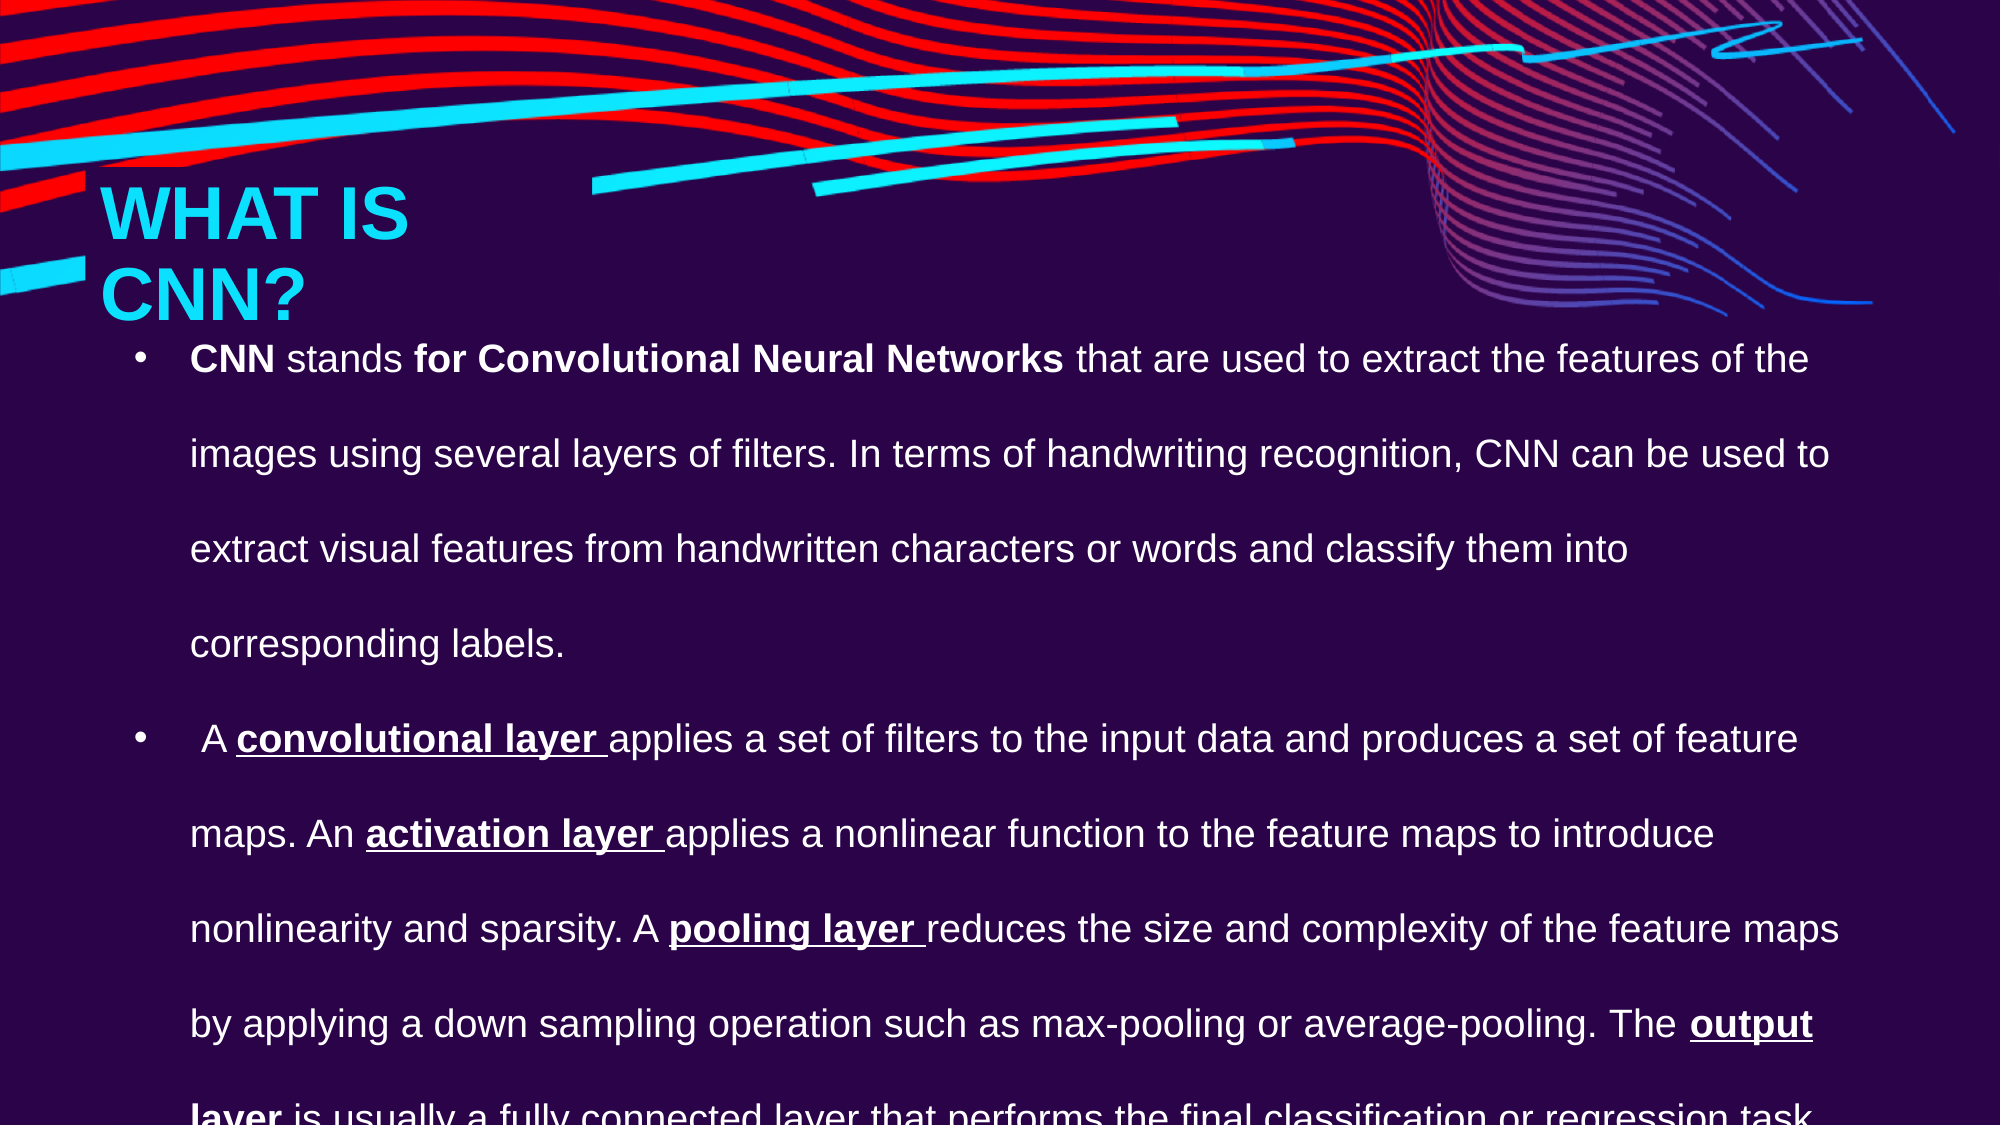

# WHAT IS CNN?
CNN stands for Convolutional Neural Networks that are used to extract the features of the images using several layers of filters. In terms of handwriting recognition, CNN can be used to extract visual features from handwritten characters or words and classify them into corresponding labels.
 A convolutional layer applies a set of filters to the input data and produces a set of feature maps. An activation layer applies a nonlinear function to the feature maps to introduce nonlinearity and sparsity. A pooling layer reduces the size and complexity of the feature maps by applying a down sampling operation such as max-pooling or average-pooling. The output layer is usually a fully connected layer that performs the final classification or regression task.